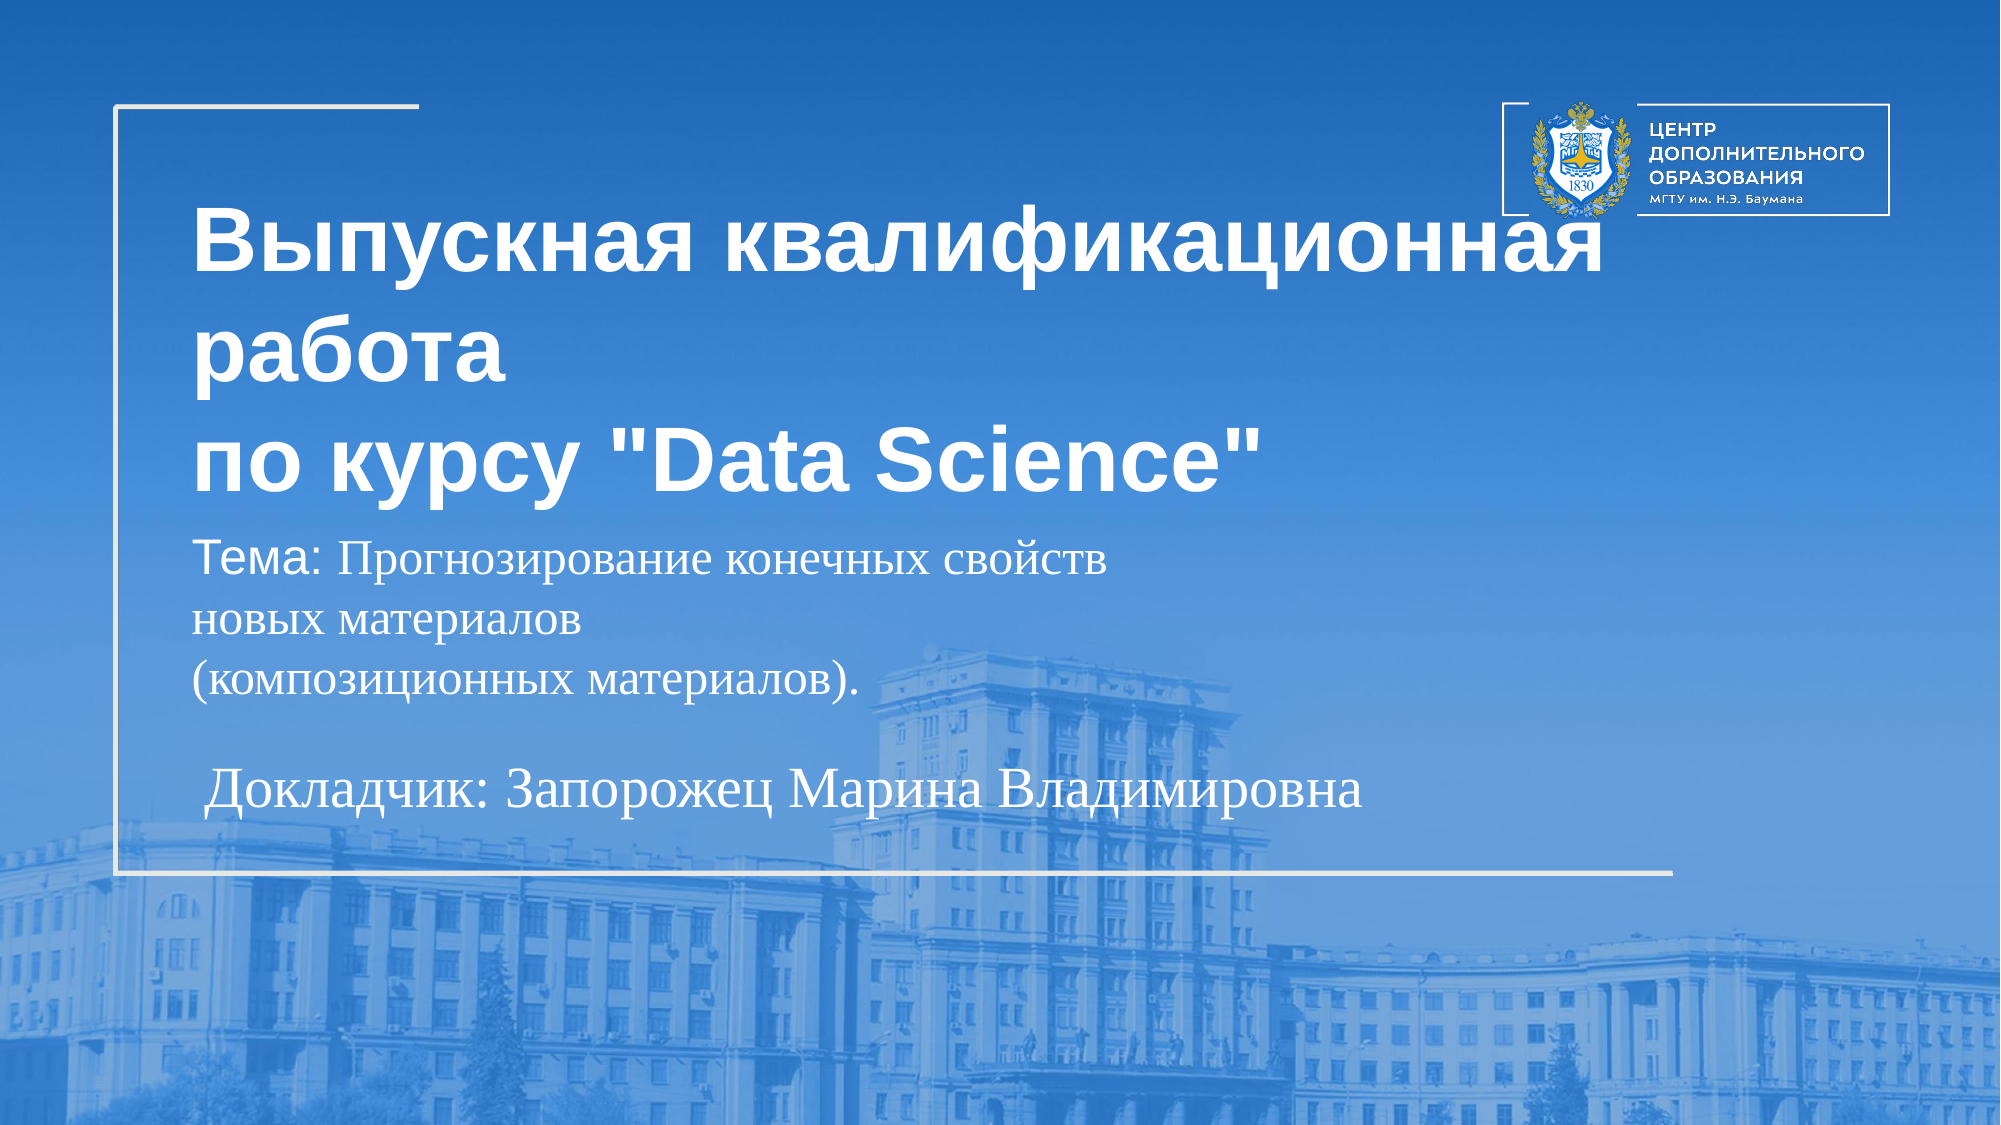

# Выпускная квалификационная работа по курсу "Data Science"
Тема: Прогнозирование конечных свойств новых материалов
(композиционных материалов).

Докладчик: Запорожец Марина Владимировна